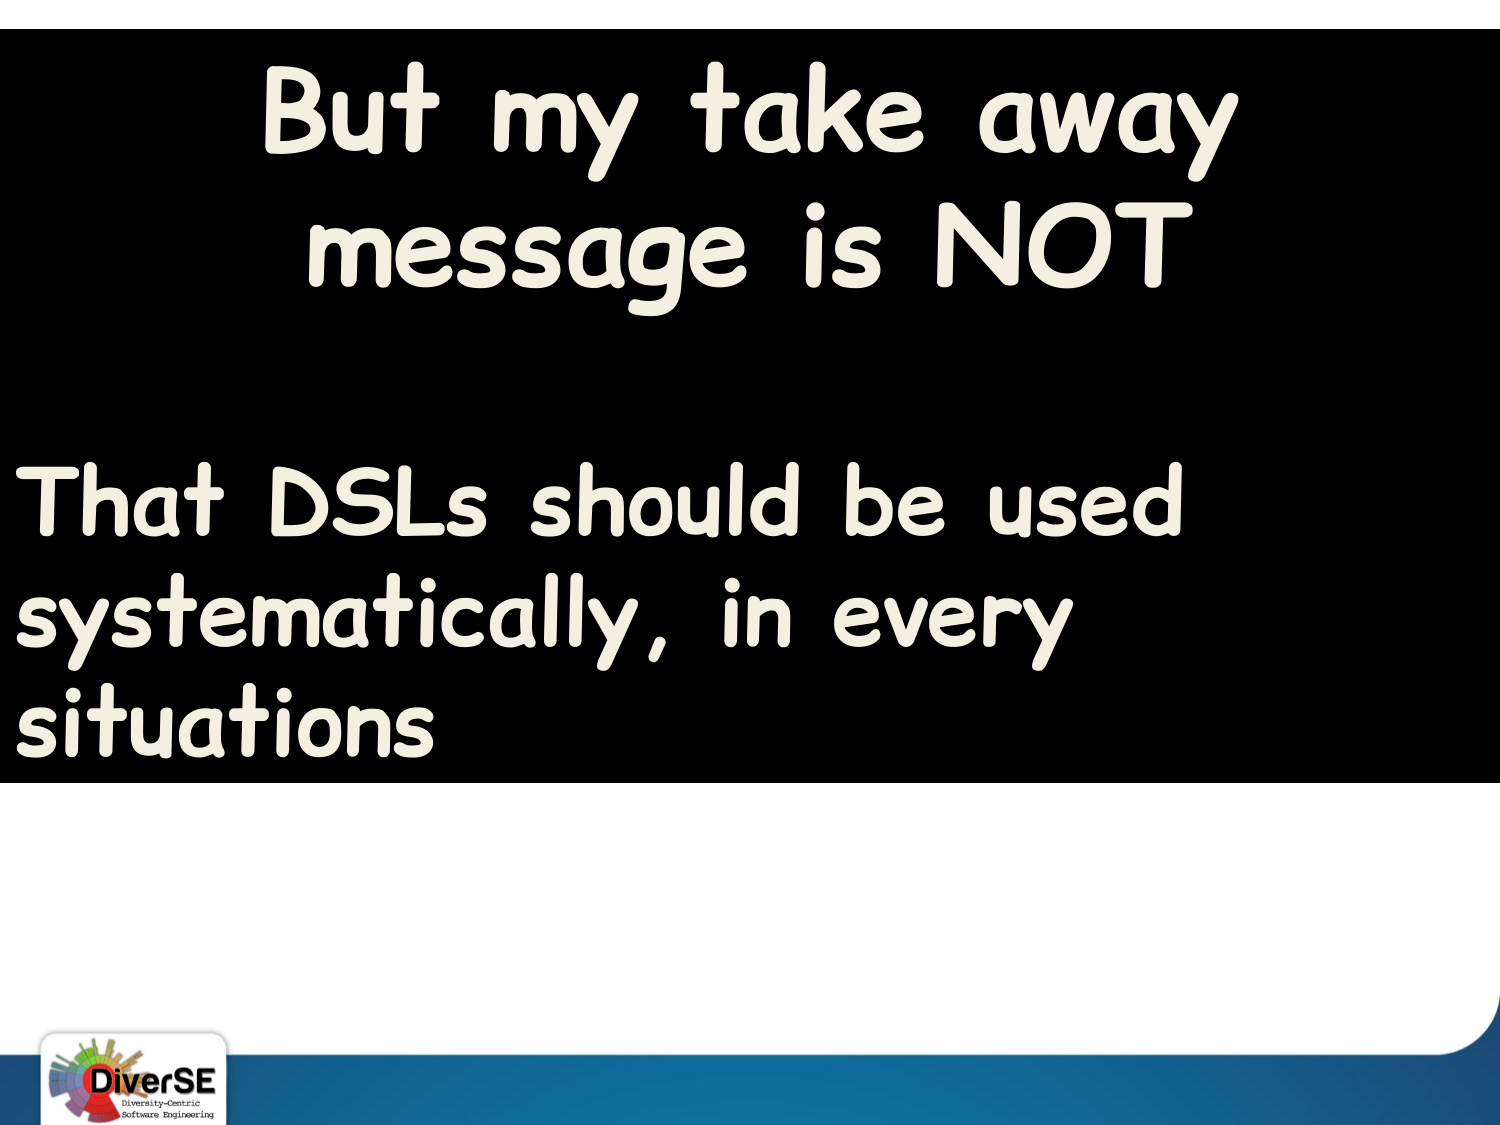

But my take away message is NOT

That DSLs should be used systematically, in every situations